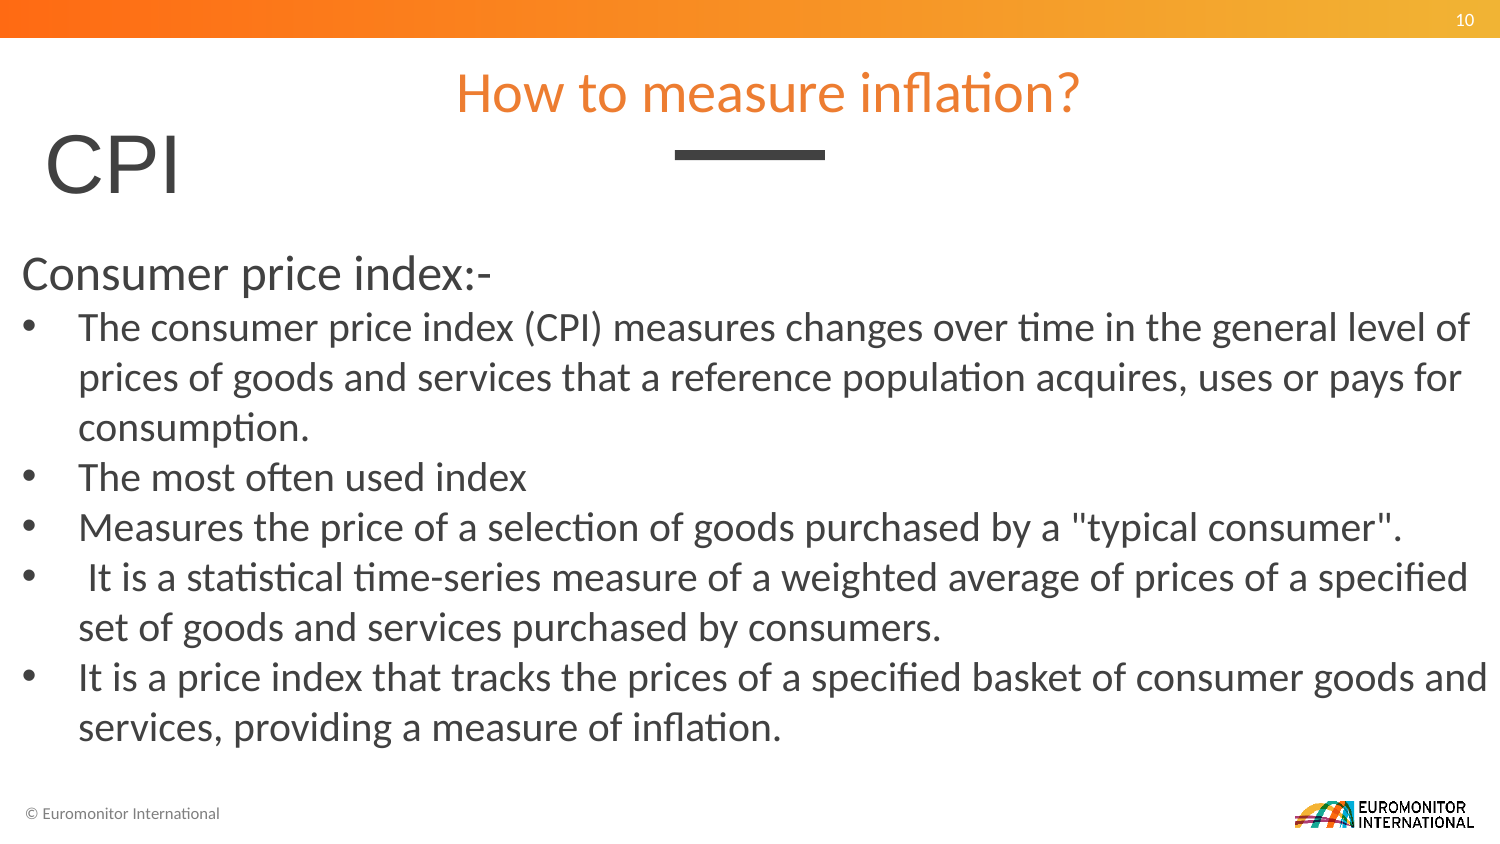

# How to measure inflation?
CPI
Consumer price index:-
The consumer price index (CPI) measures changes over time in the general level of prices of goods and services that a reference population acquires, uses or pays for consumption.
The most often used index
Measures the price of a selection of goods purchased by a "typical consumer".
 It is a statistical time-series measure of a weighted average of prices of a specified set of goods and services purchased by consumers.
It is a price index that tracks the prices of a specified basket of consumer goods and services, providing a measure of inflation.